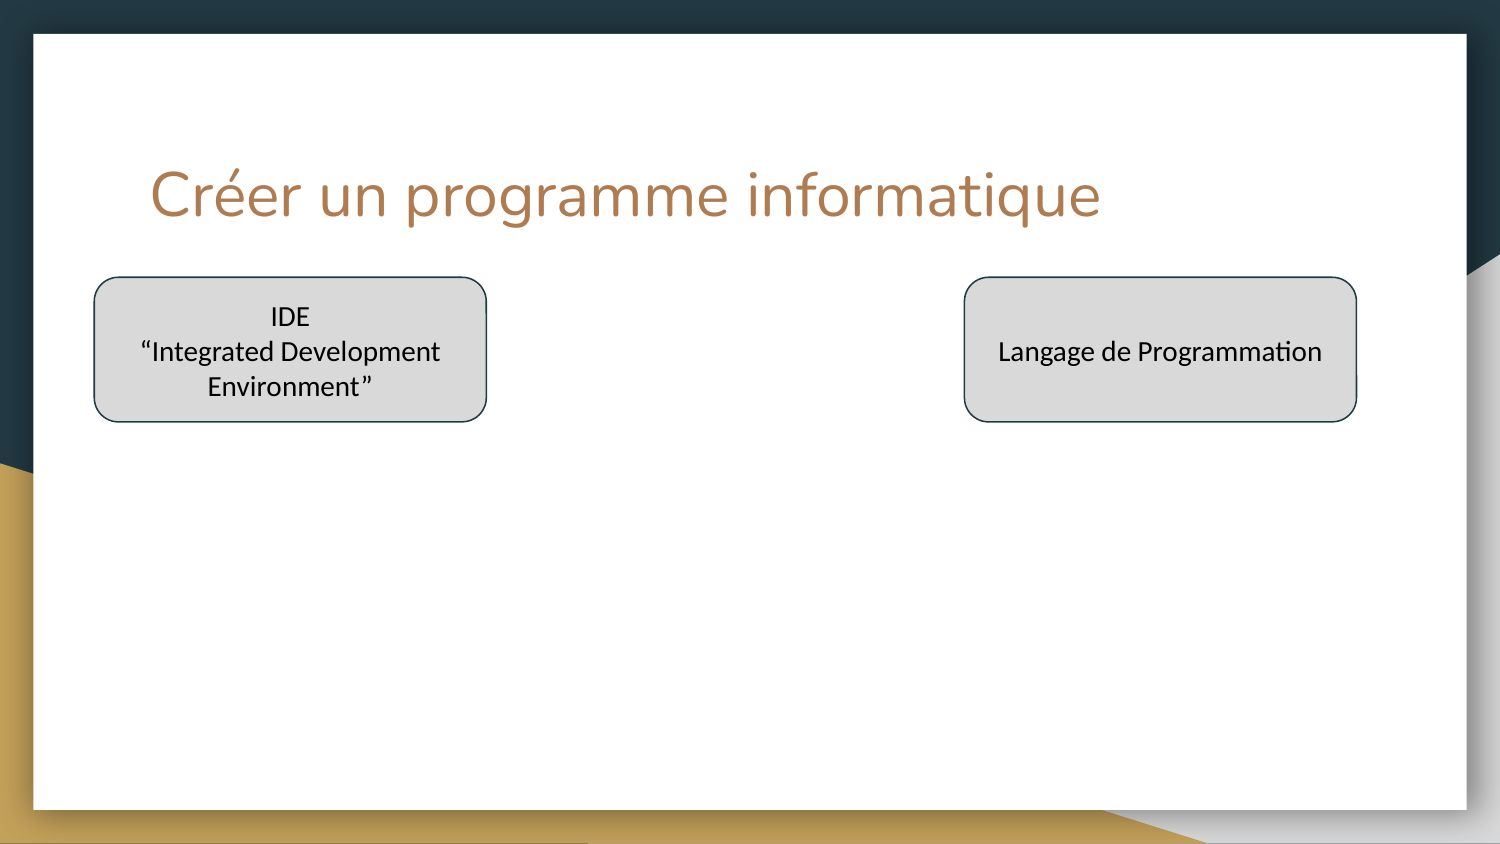

# Créer un programme informatique
IDE
“Integrated Development Environment”
Langage de Programmation